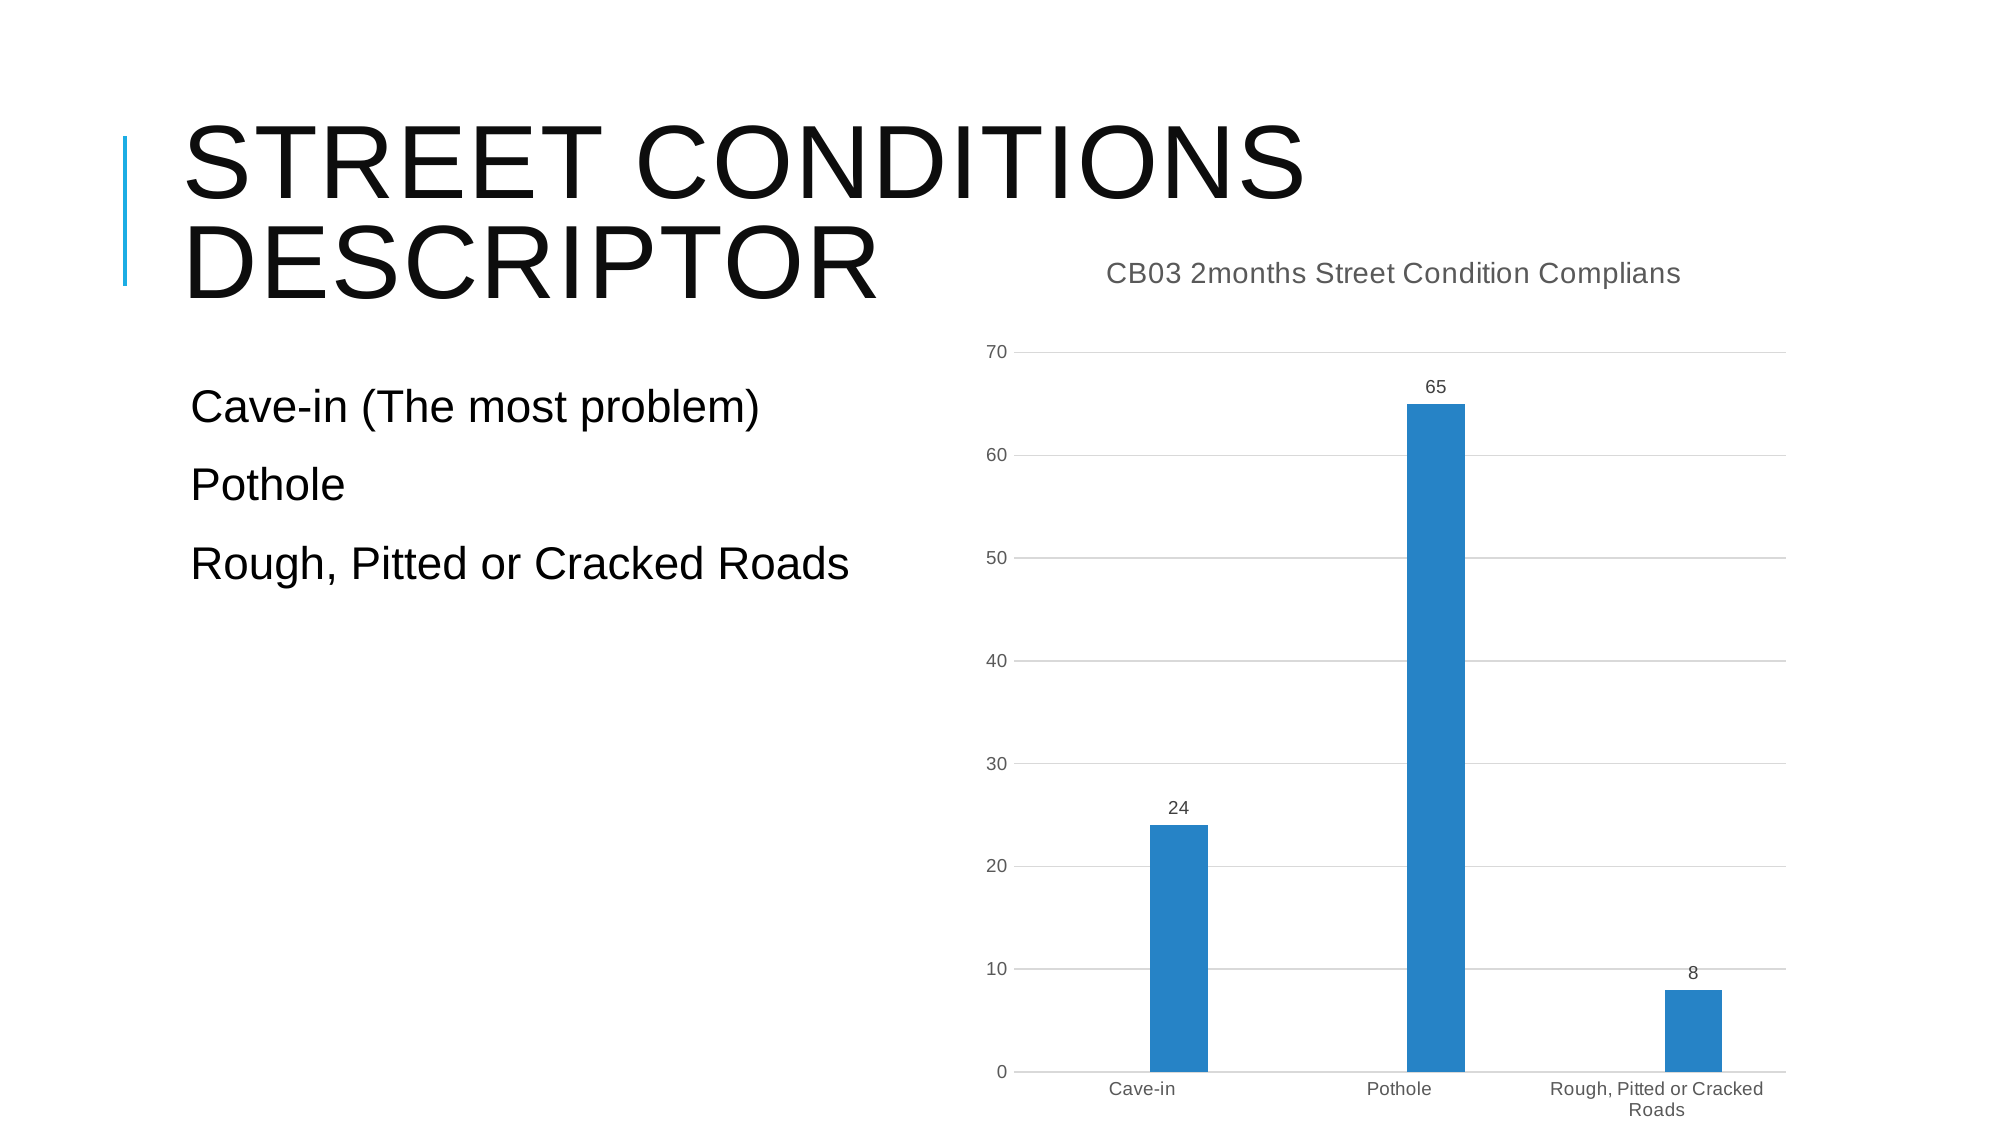

# Street Conditions Descriptor

### Chart: CB03 2months Street Condition Complians

| Category |  |  |
|---|---|---|
| Cave-in | None | 24.0 |
| Pothole | None | 65.0 |
| Rough, Pitted or Cracked Roads | None | 8.0 |
Cave-in (The most problem)
Pothole
Rough, Pitted or Cracked Roads